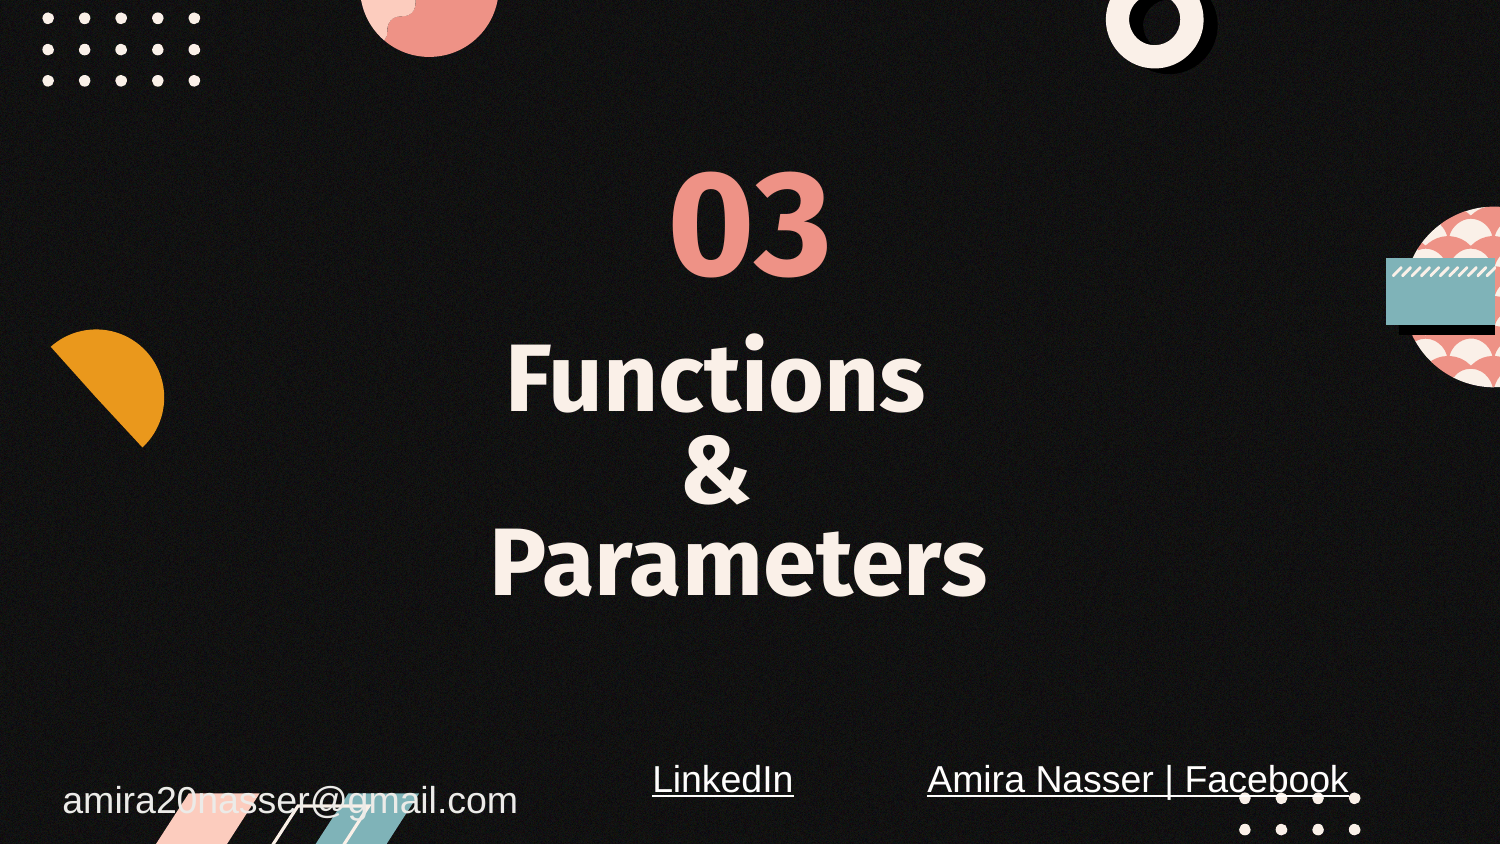

03
# Functions & Parameters
amira20nasser@gmail.com
LinkedIn
Amira Nasser | Facebook